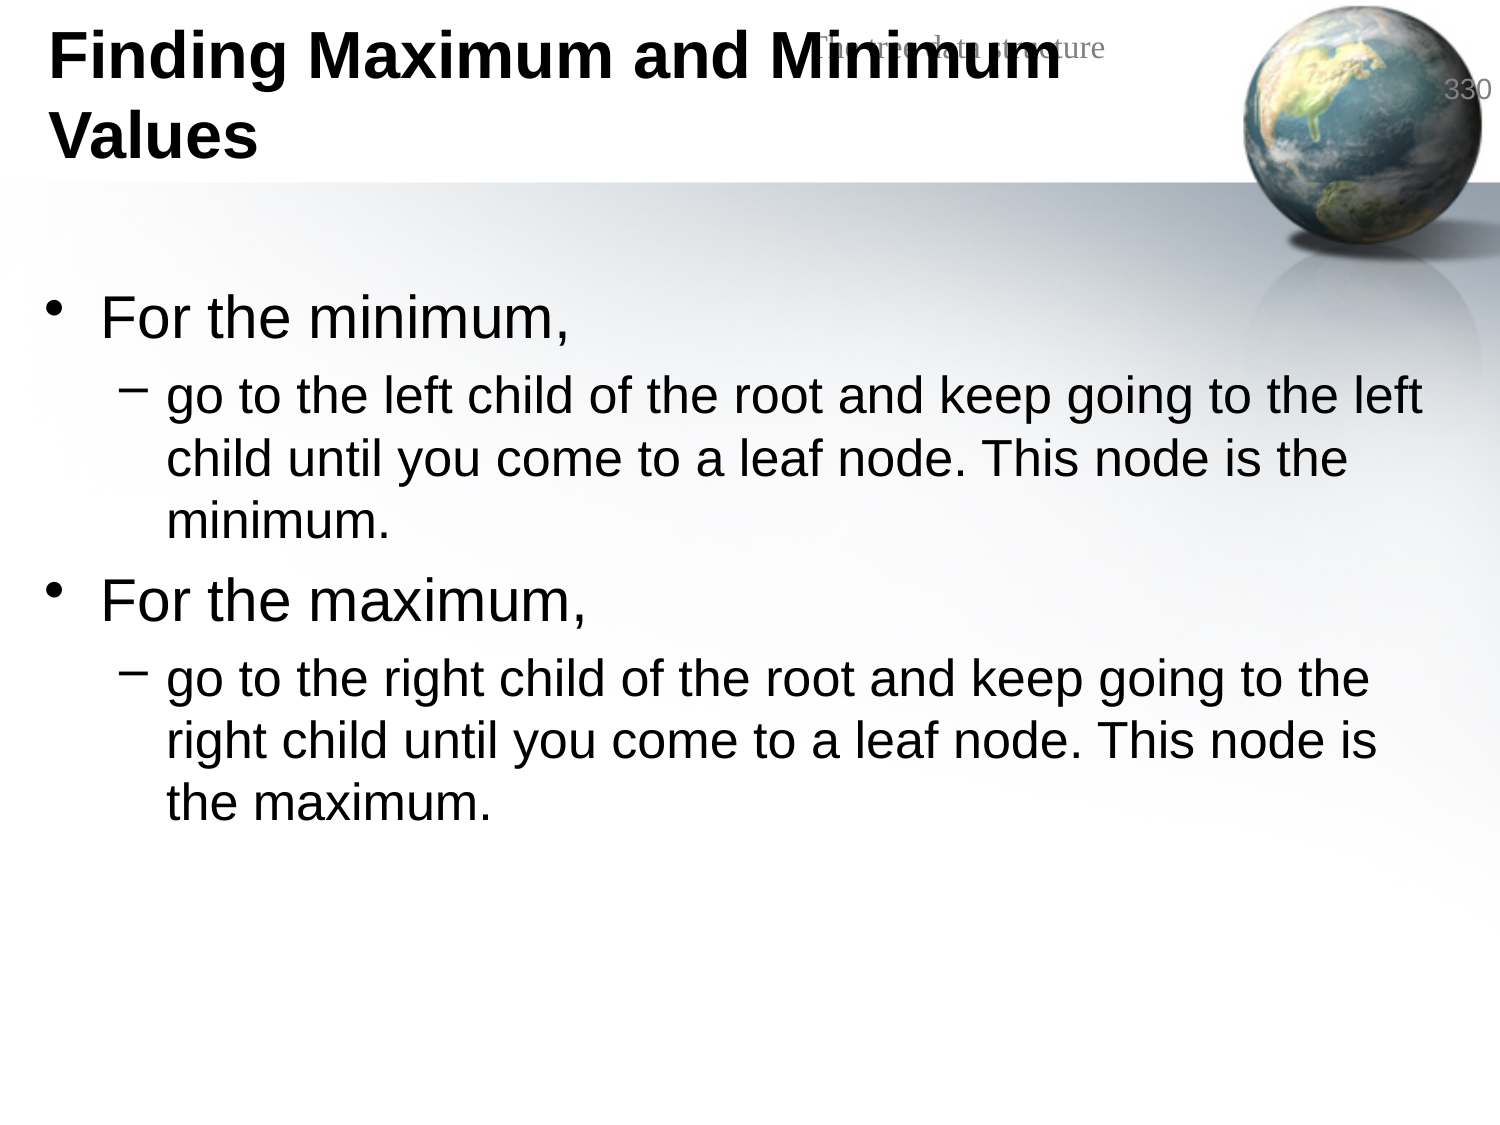

# Finding Maximum and Minimum Values
For the minimum,
go to the left child of the root and keep going to the left child until you come to a leaf node. This node is the minimum.
For the maximum,
go to the right child of the root and keep going to the right child until you come to a leaf node. This node is the maximum.